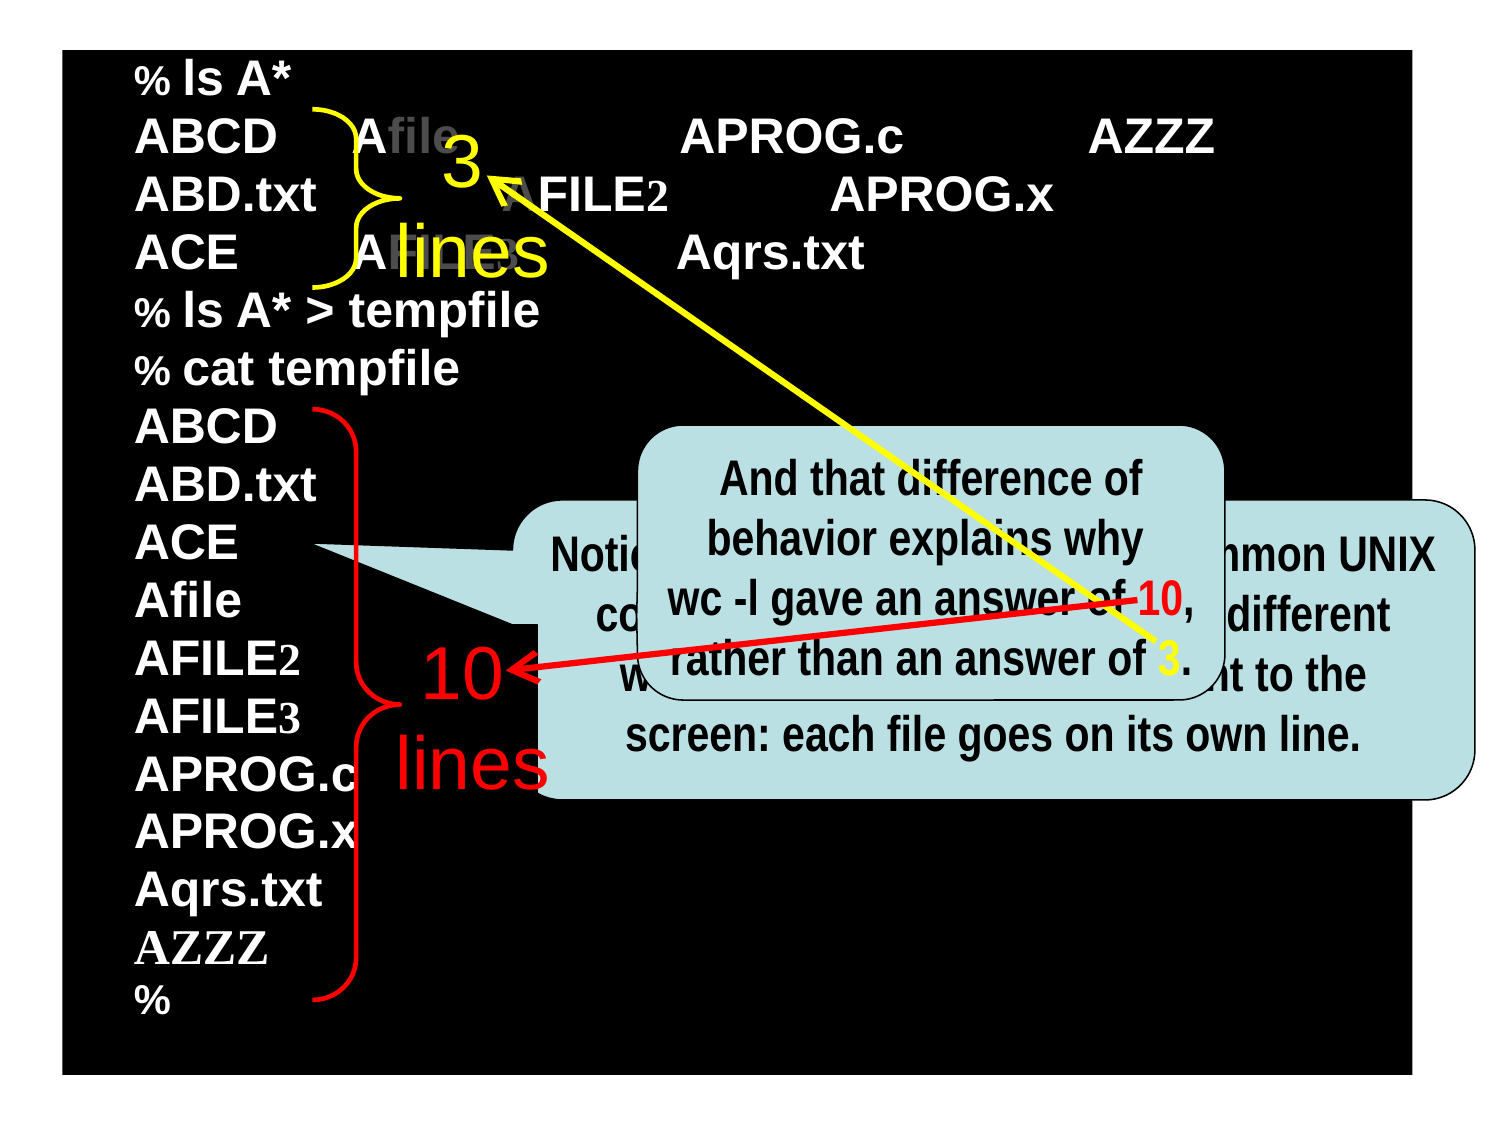

% ls A*
	ABCD	     Afile	       APROG.c	    AZZZ
	ABD.txt	     AFILE2	       APROG.x
	ACE	     AFILE3	        Aqrs.txt
	% ls A* > tempfile
	% cat tempfile
	ABCD
	ABD.txt
	ACE
	Afile
	AFILE2
	AFILE3
	APROG.c
	APROG.x
	Aqrs.txt
	AZZZ
    	%

3
 lines

10
 lines
And that difference of behavior explains why
wc -l gave an answer of 10, rather than an answer of 3.
Notice that ls is unique among common UNIX commands, in that the output is different when redirected than when sent to the screen: each file goes on its own line.